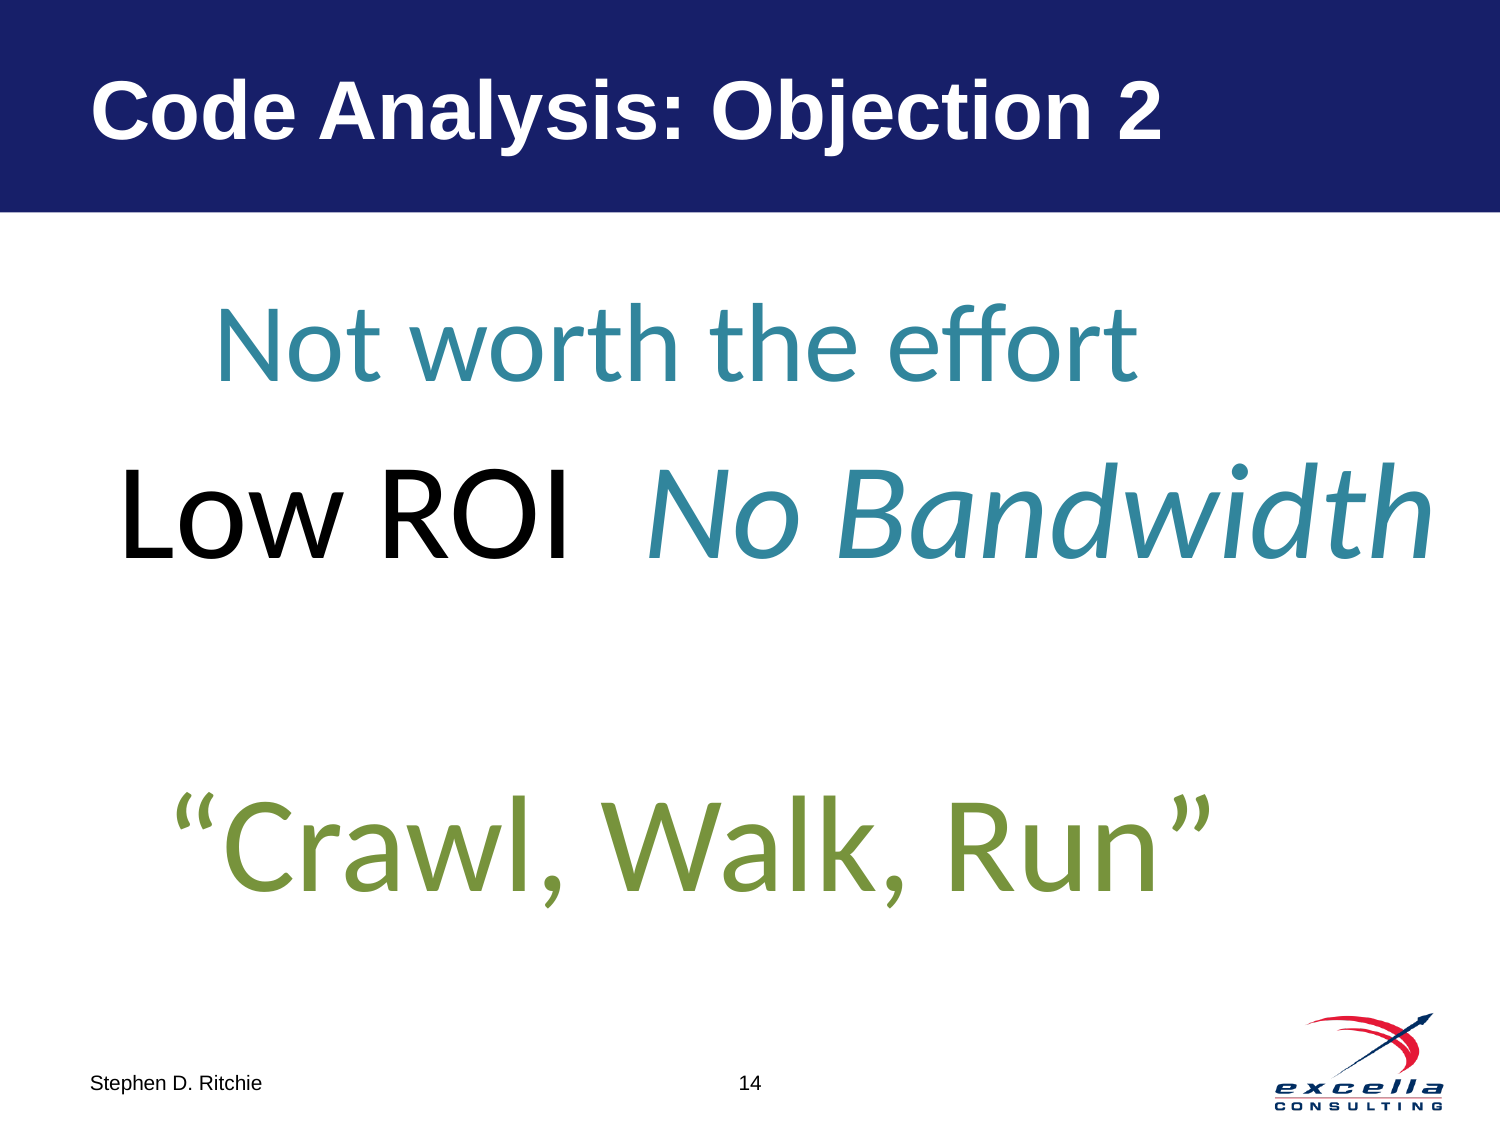

# Code Analysis: Objection 2
Not worth the effort
No Bandwidth
Low ROI
“Crawl, Walk, Run”
14